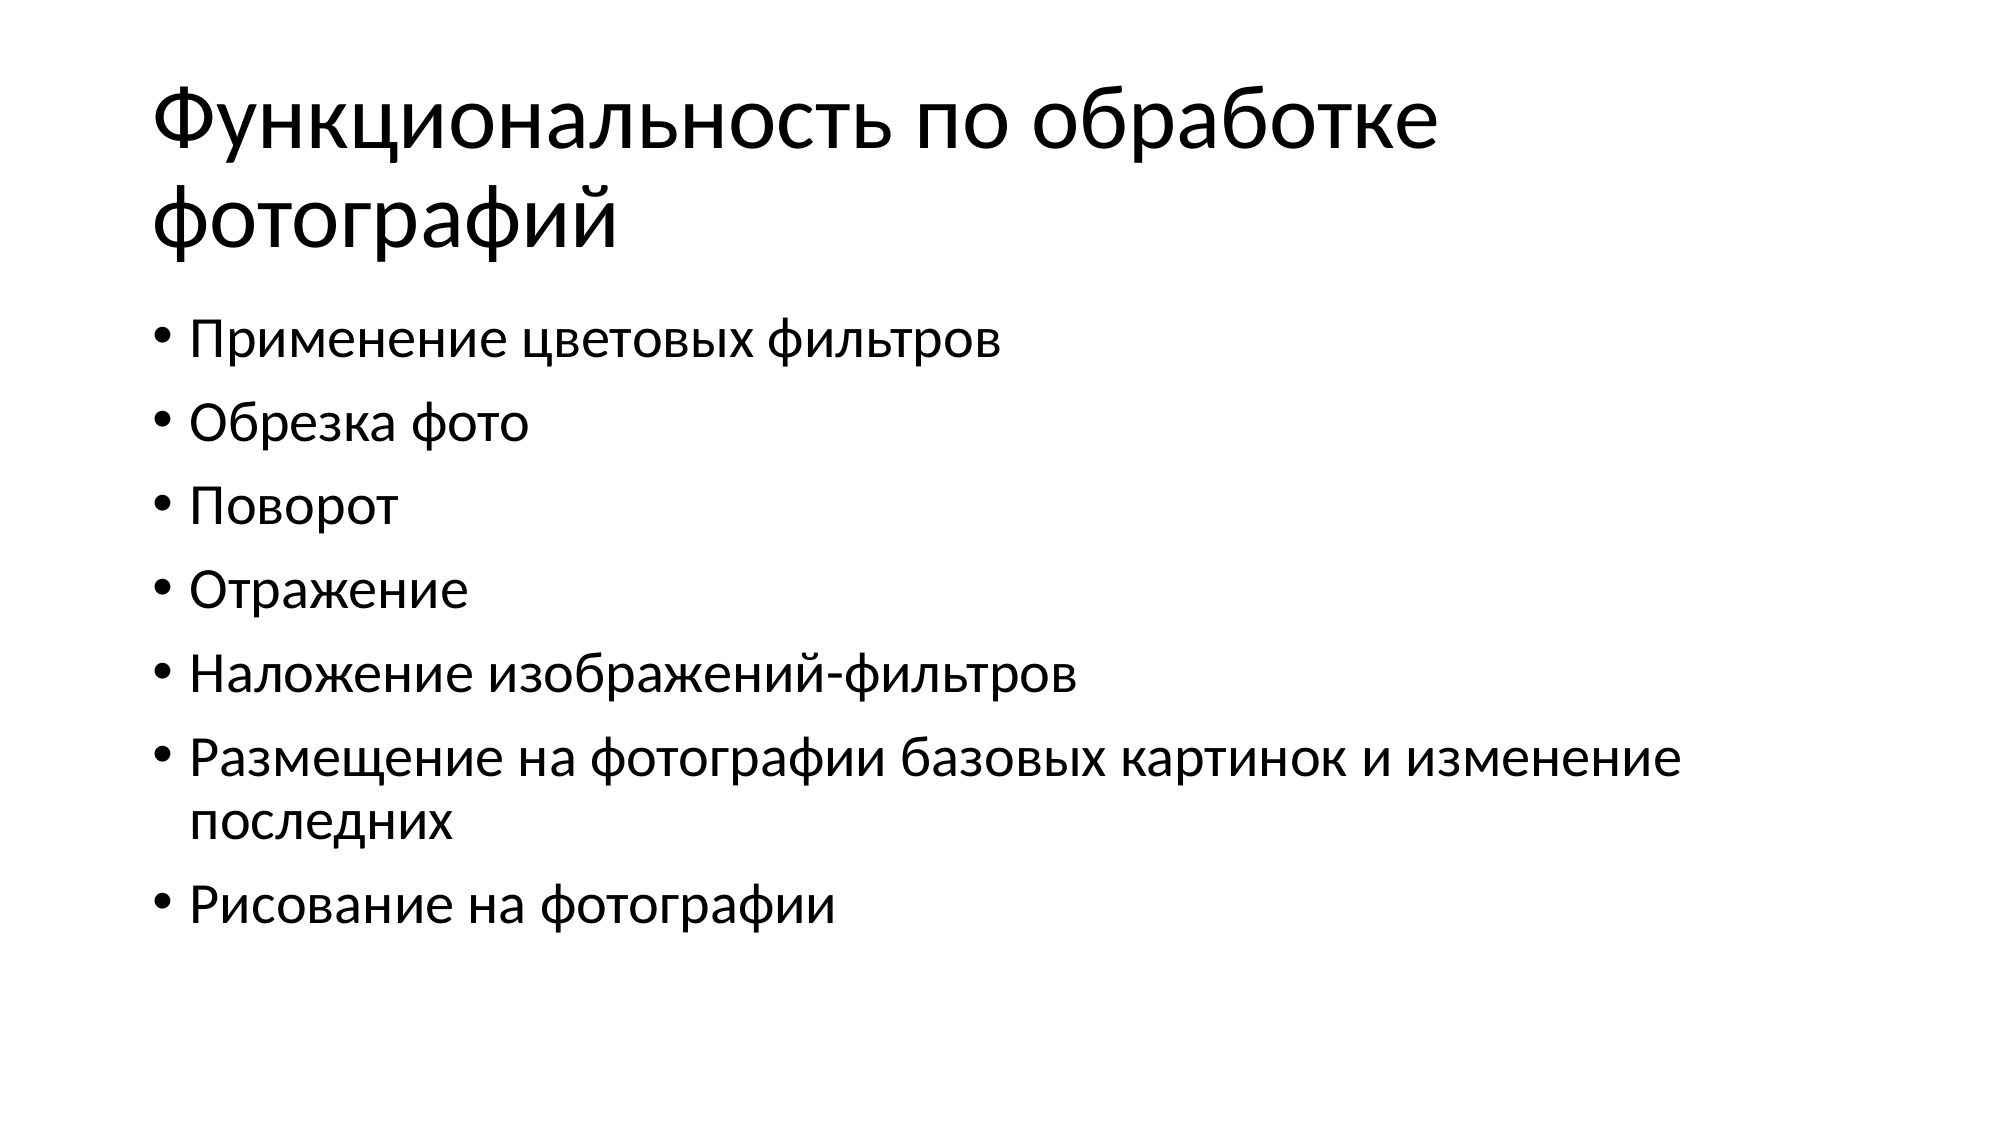

# Функциональность по обработке фотографий
Применение цветовых фильтров
Обрезка фото
Поворот
Отражение
Наложение изображений-фильтров
Размещение на фотографии базовых картинок и изменение последних
Рисование на фотографии